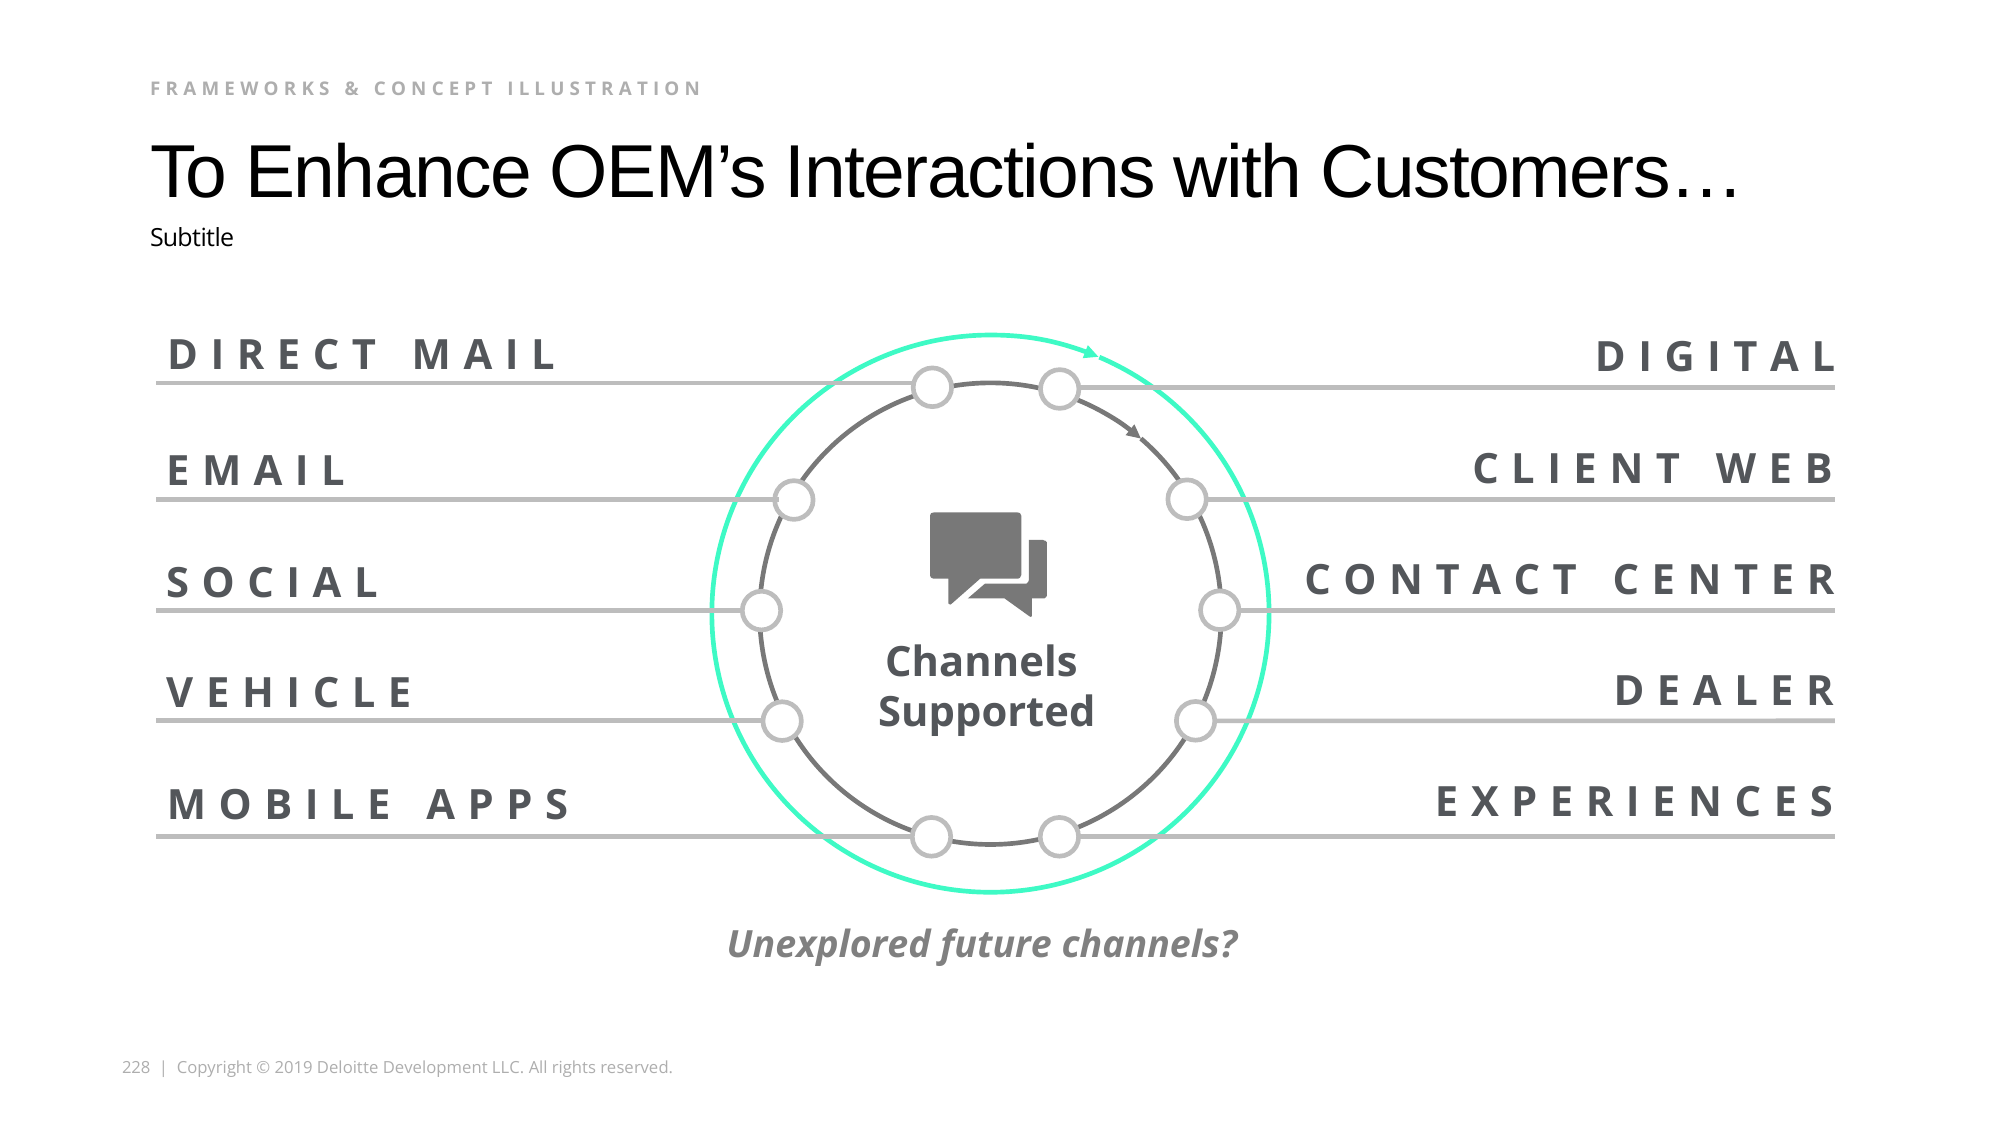

FRAMEWORKS & CONCEPT ILLUSTRATION
# To Enhance OEM’s Interactions with Customers…
Subtitle
DIRECT MAIL
DIGITAL

CLIENT WEB
EMAIL

CONTACT CENTER
SOCIAL

Channels
Supported
DEALER
VEHICLE

EXPERIENCES
MOBILE APPS

Unexplored future channels?